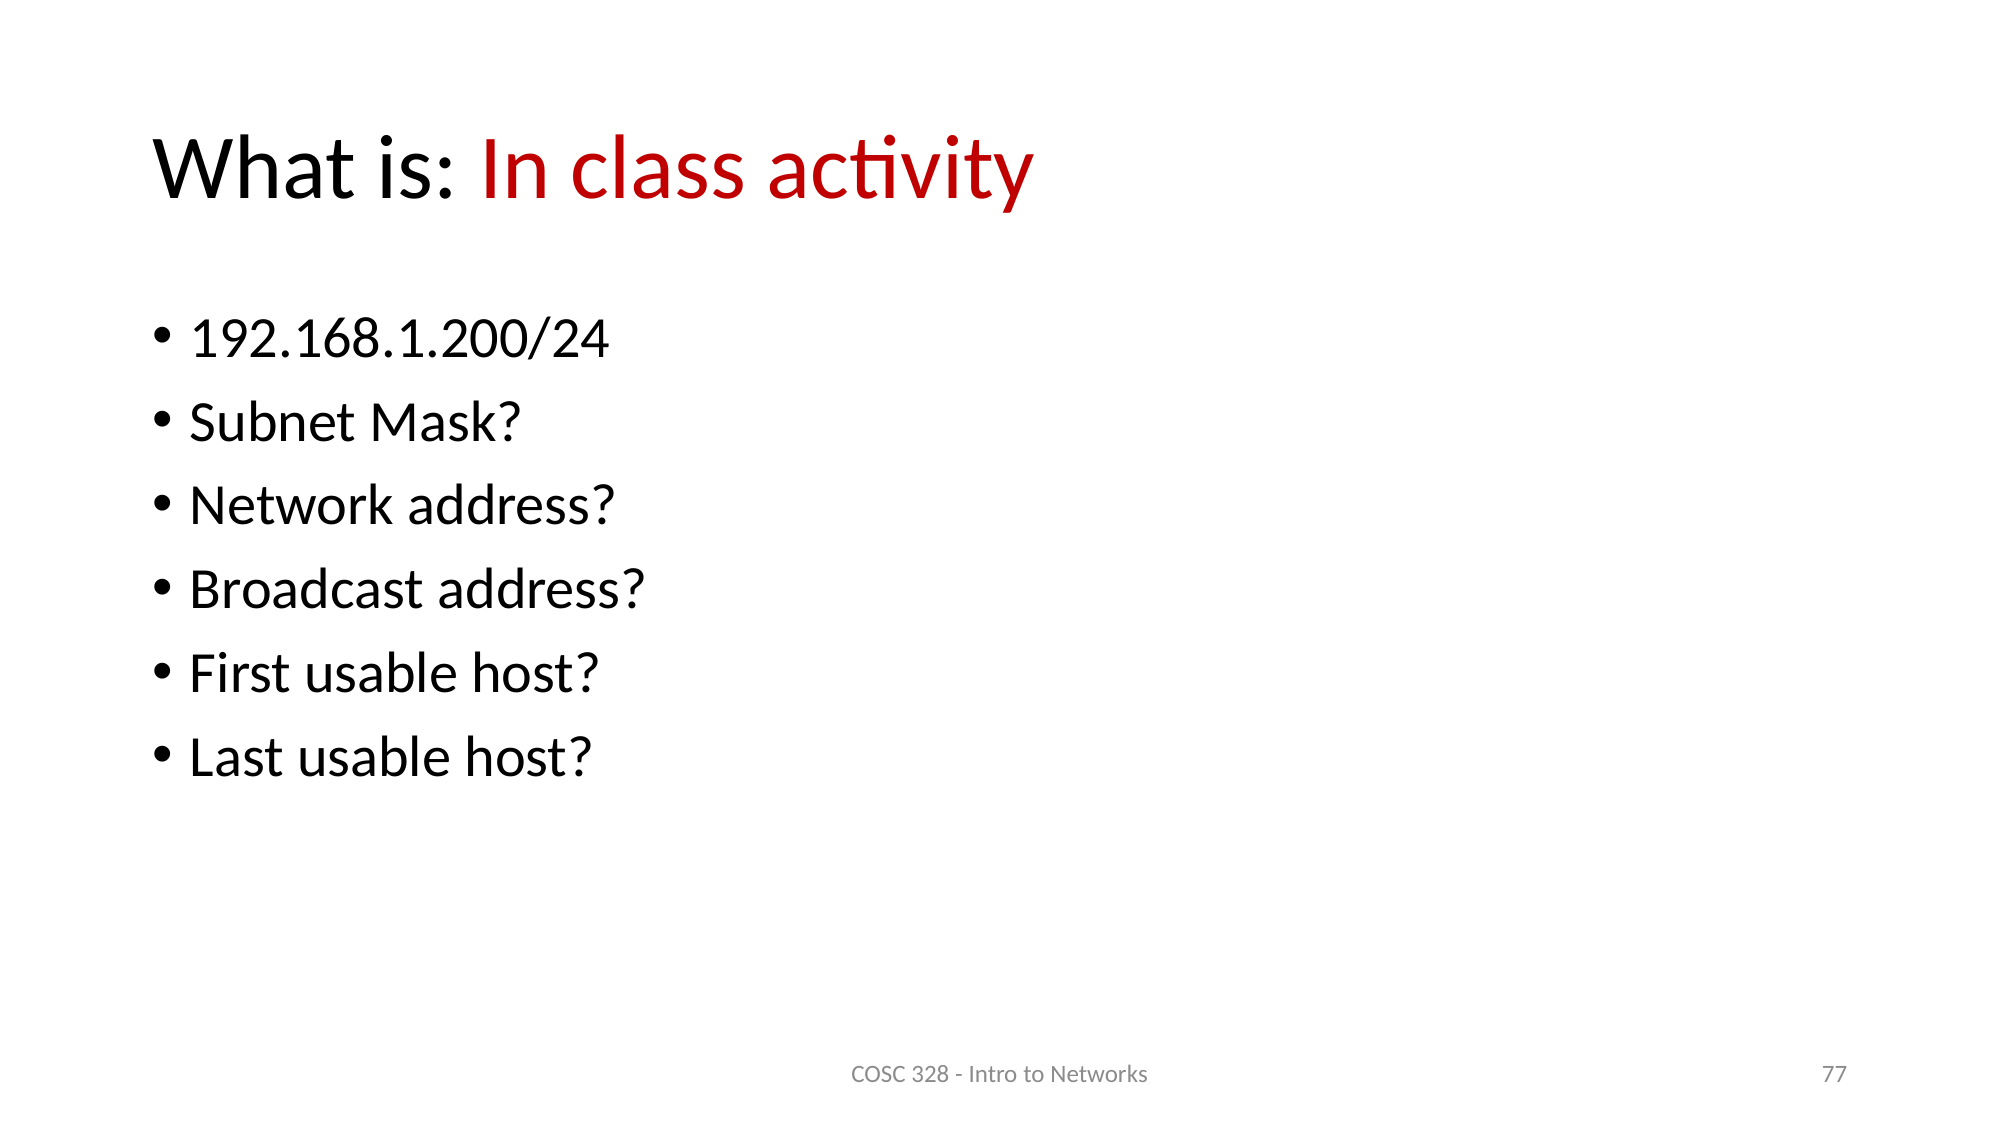

# What is: In class activity
192.168.1.200/24
Subnet Mask?
Network address?
Broadcast address?
First usable host?
Last usable host?
COSC 328 - Intro to Networks
77